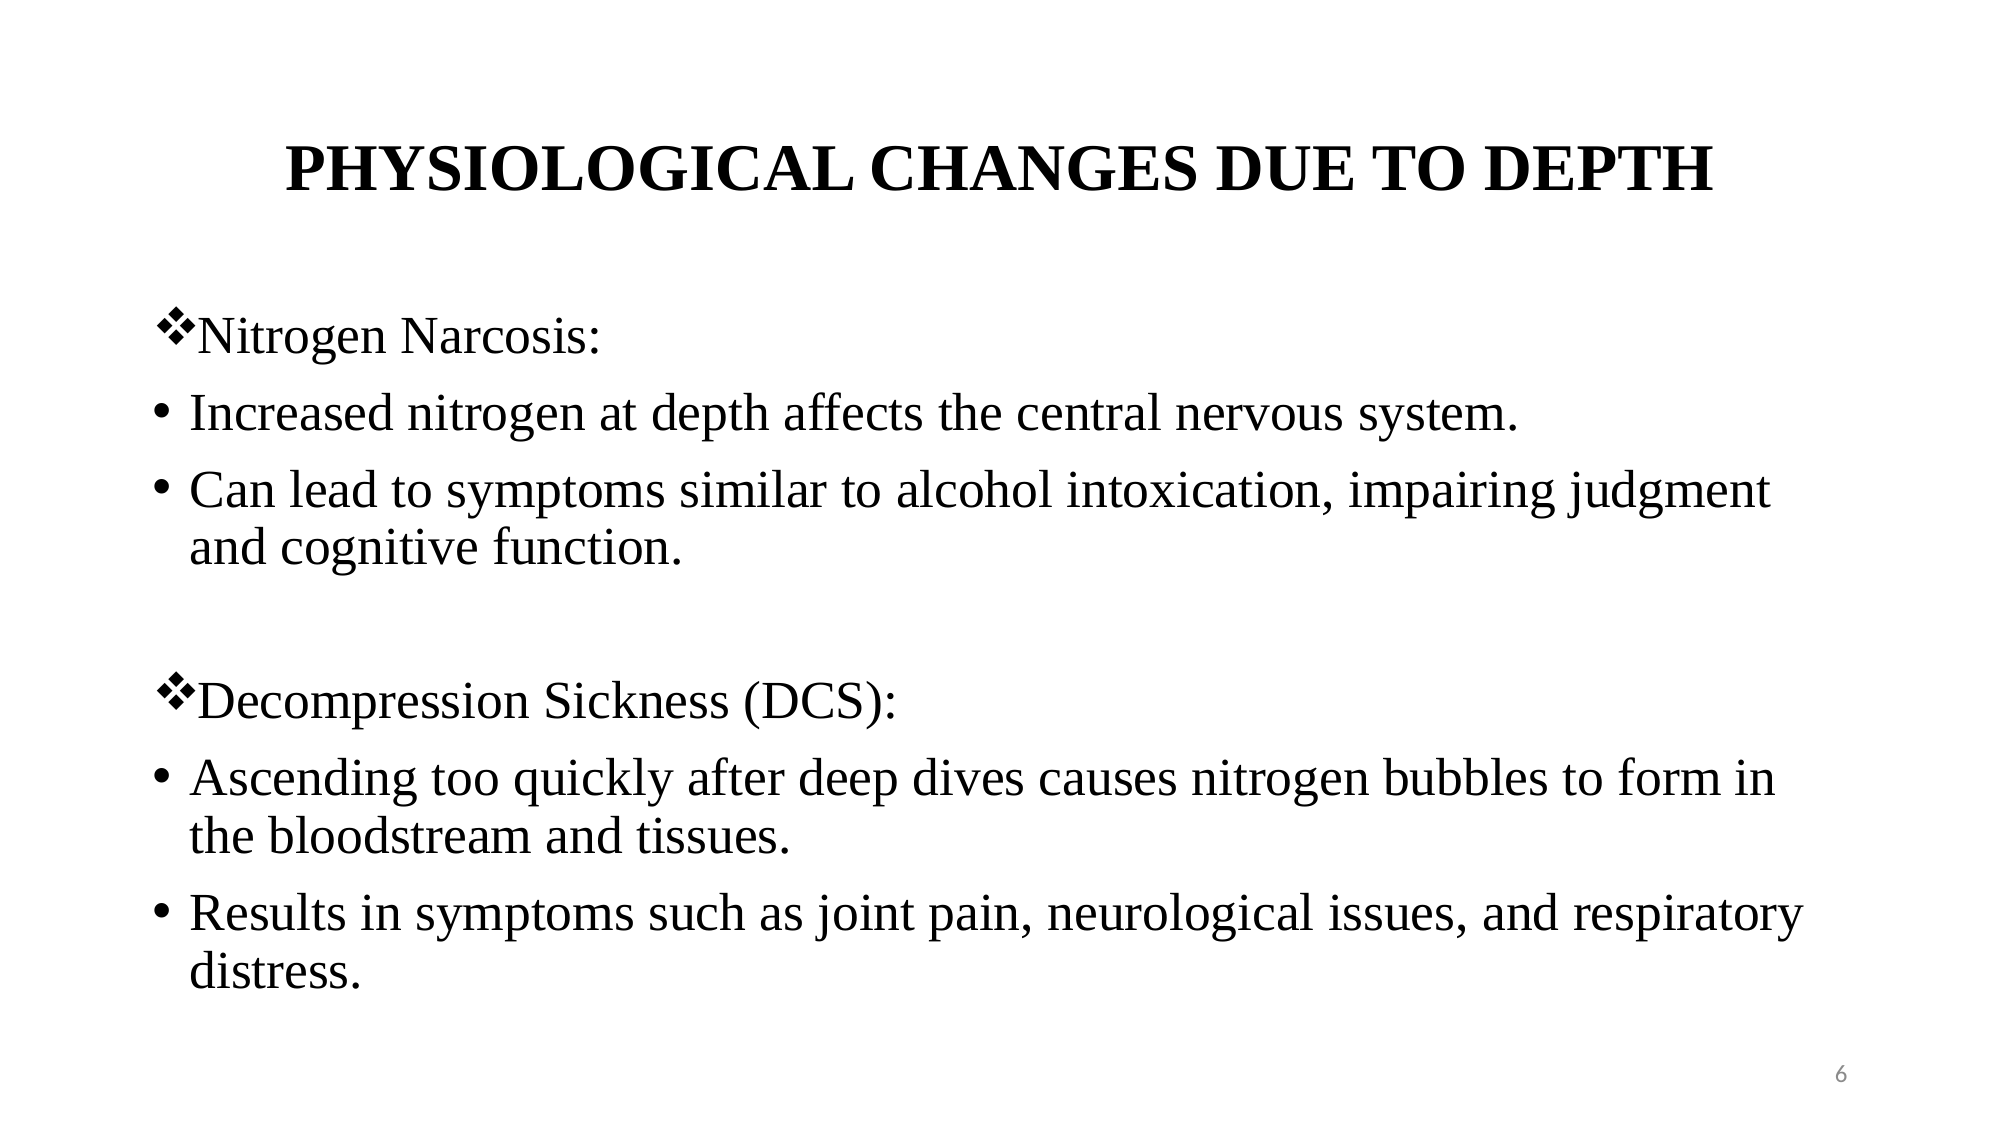

# PHYSIOLOGICAL CHANGES DUE TO DEPTH
Nitrogen Narcosis:
Increased nitrogen at depth affects the central nervous system.
Can lead to symptoms similar to alcohol intoxication, impairing judgment and cognitive function.

Decompression Sickness (DCS):
Ascending too quickly after deep dives causes nitrogen bubbles to form in the bloodstream and tissues.
Results in symptoms such as joint pain, neurological issues, and respiratory distress.

6